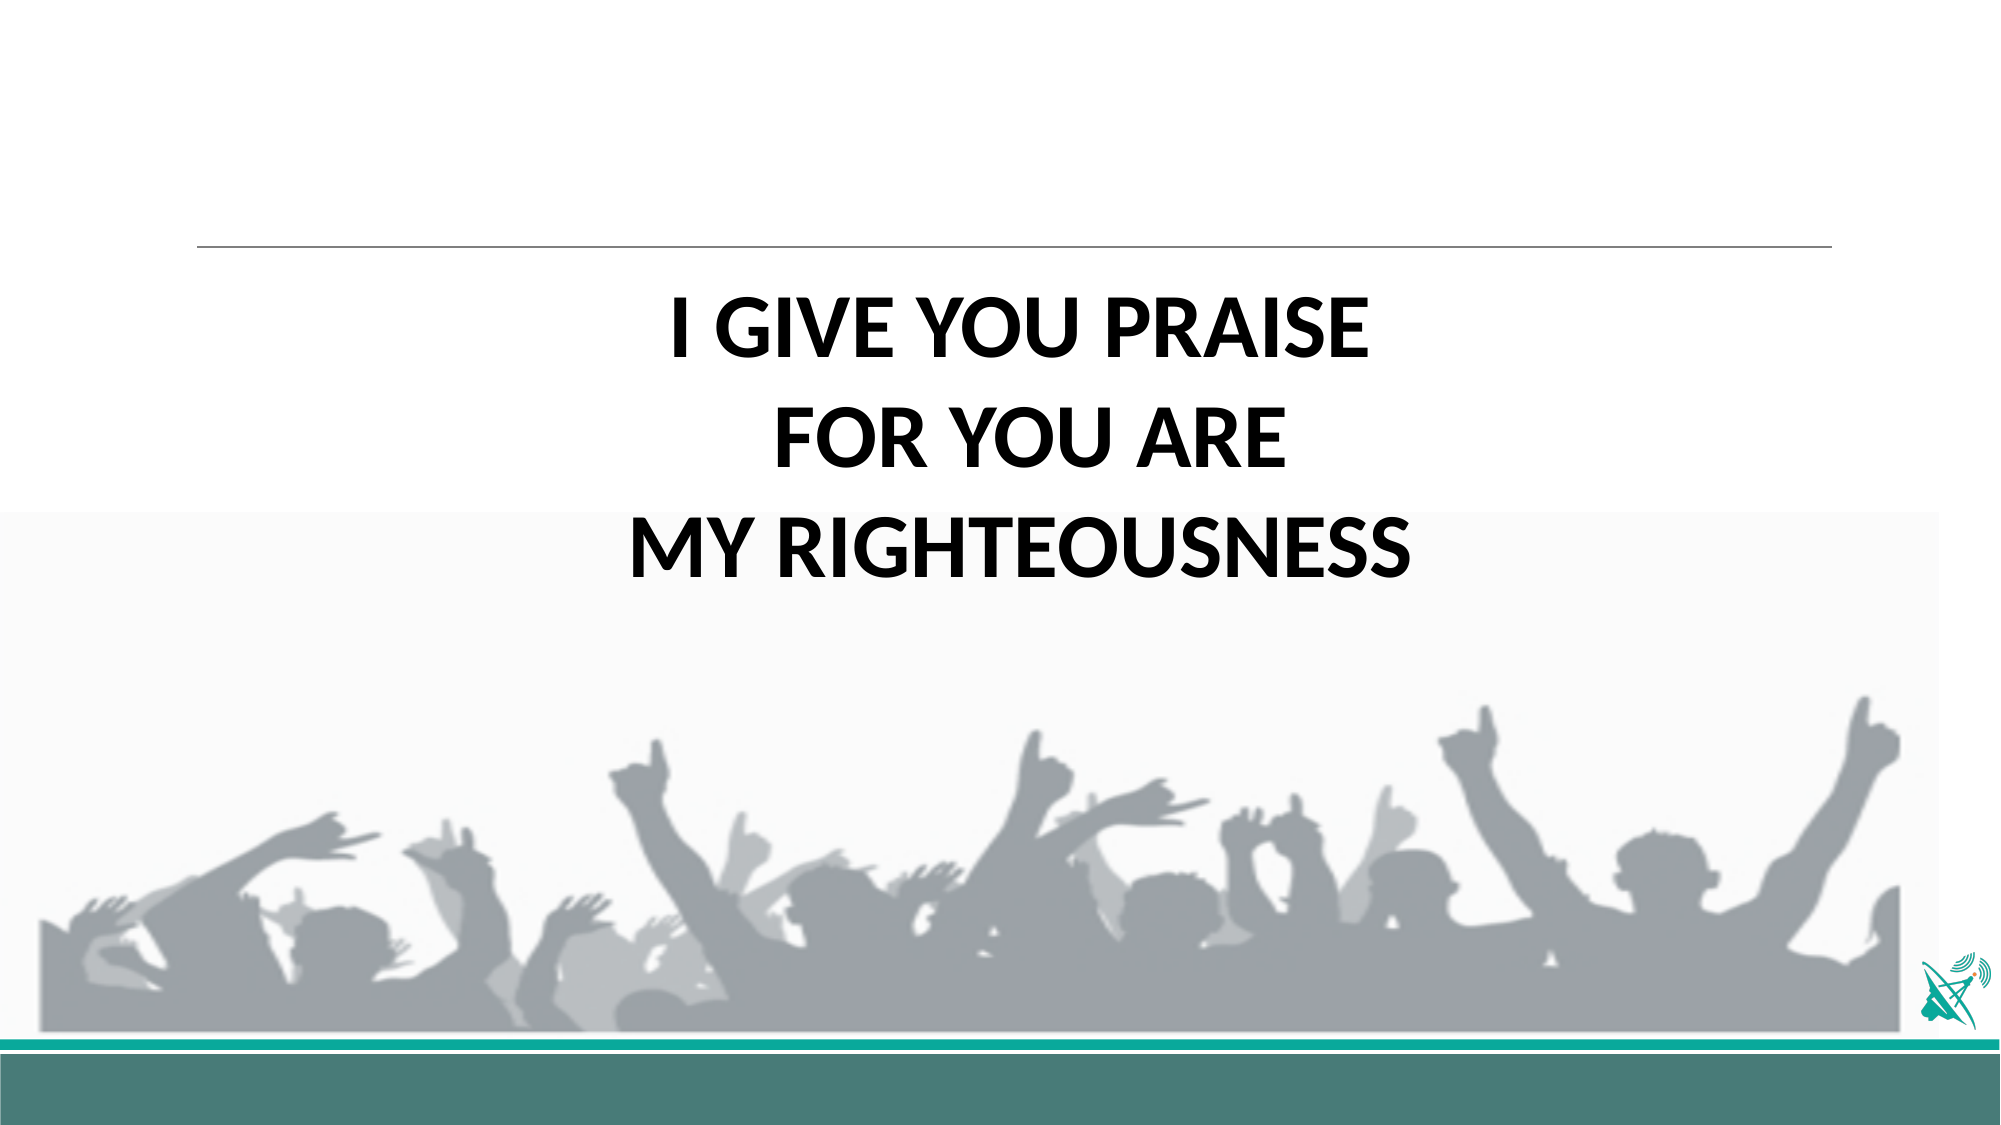

I GIVE YOU PRAISE
 FOR YOU ARE
 MY RIGHTEOUSNESS